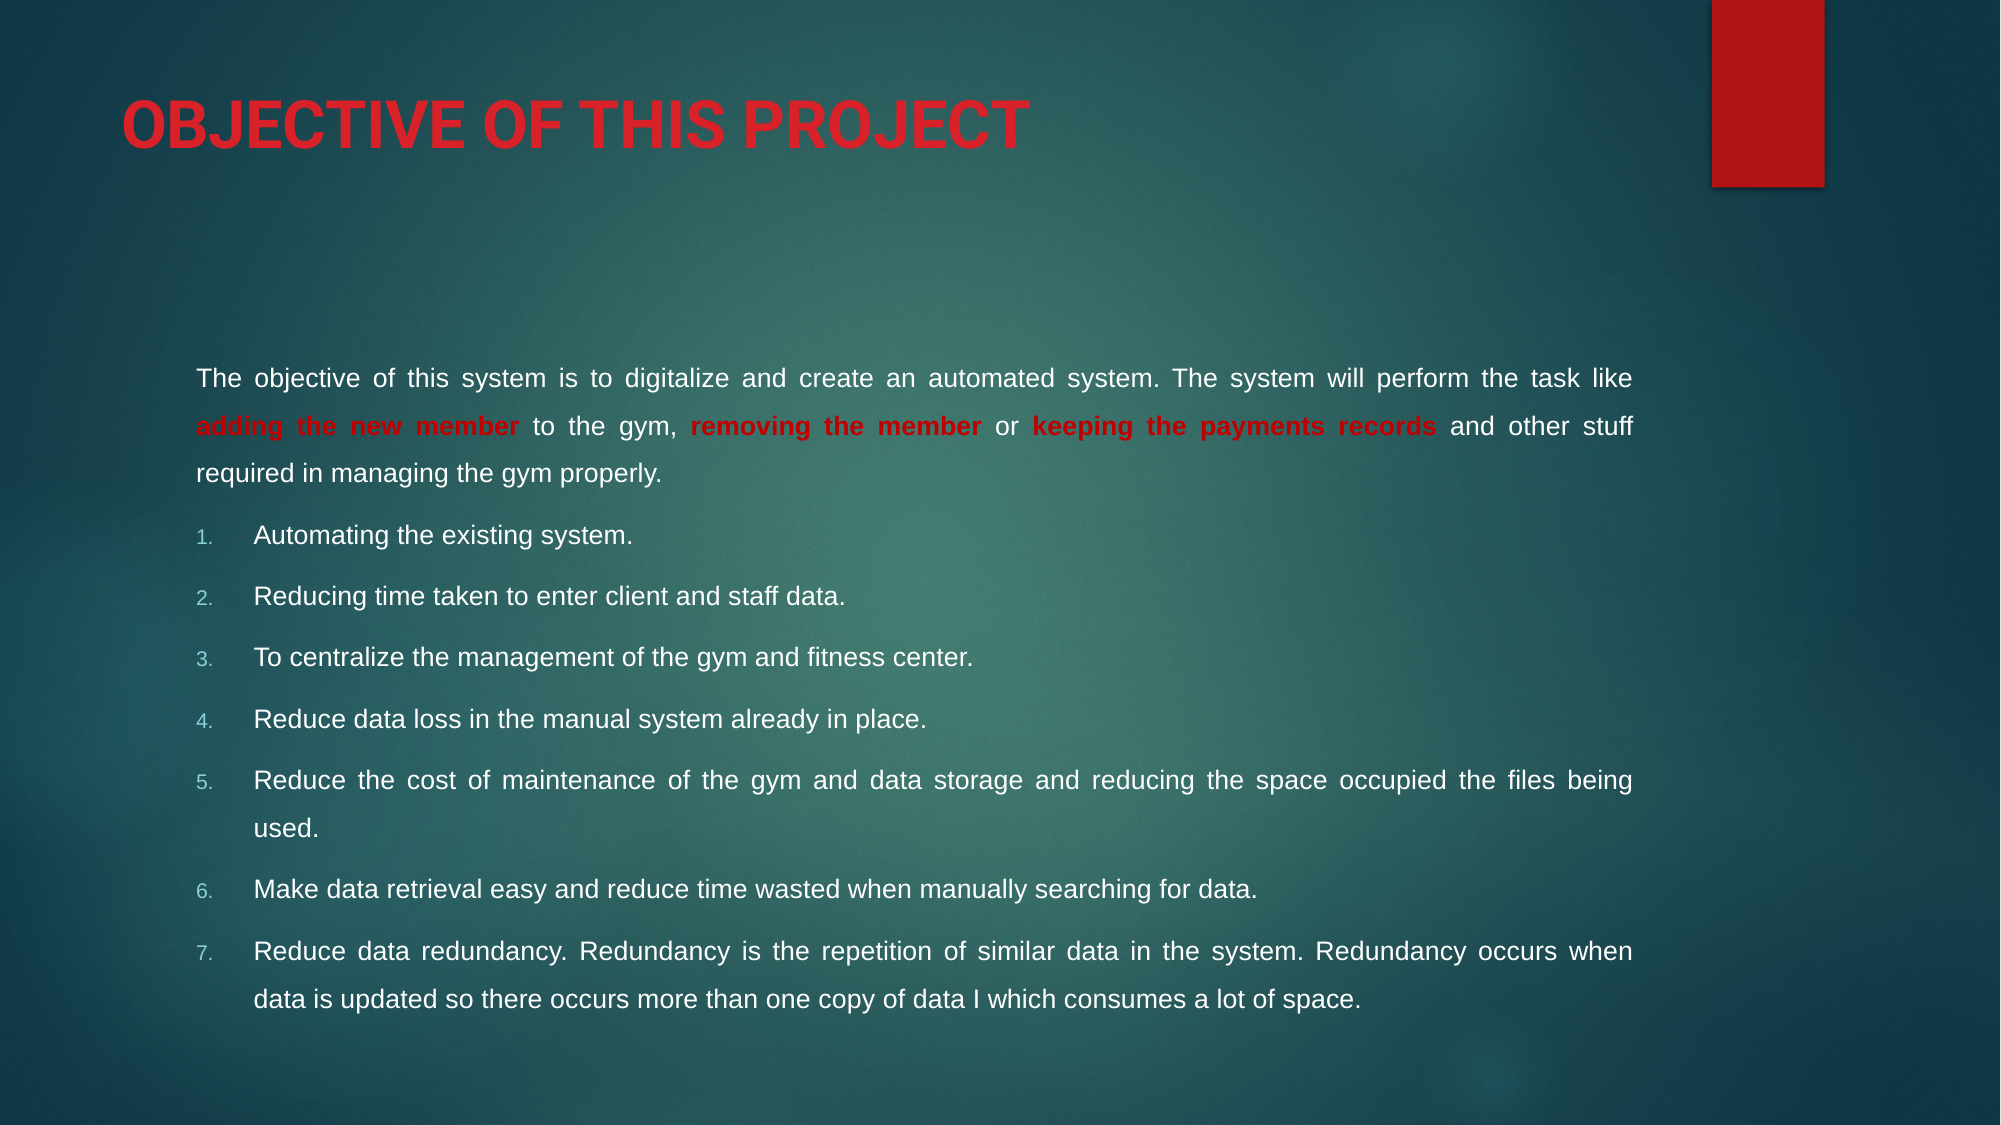

# OBJECTIVE OF THIS PROJECT
The objective of this system is to digitalize and create an automated system. The system will perform the task like adding the new member to the gym, removing the member or keeping the payments records and other stuff required in managing the gym properly.
Automating the existing system.
Reducing time taken to enter client and staff data.
To centralize the management of the gym and fitness center.
Reduce data loss in the manual system already in place.
Reduce the cost of maintenance of the gym and data storage and reducing the space occupied the files being used.
Make data retrieval easy and reduce time wasted when manually searching for data.
Reduce data redundancy. Redundancy is the repetition of similar data in the system. Redundancy occurs when data is updated so there occurs more than one copy of data I which consumes a lot of space.